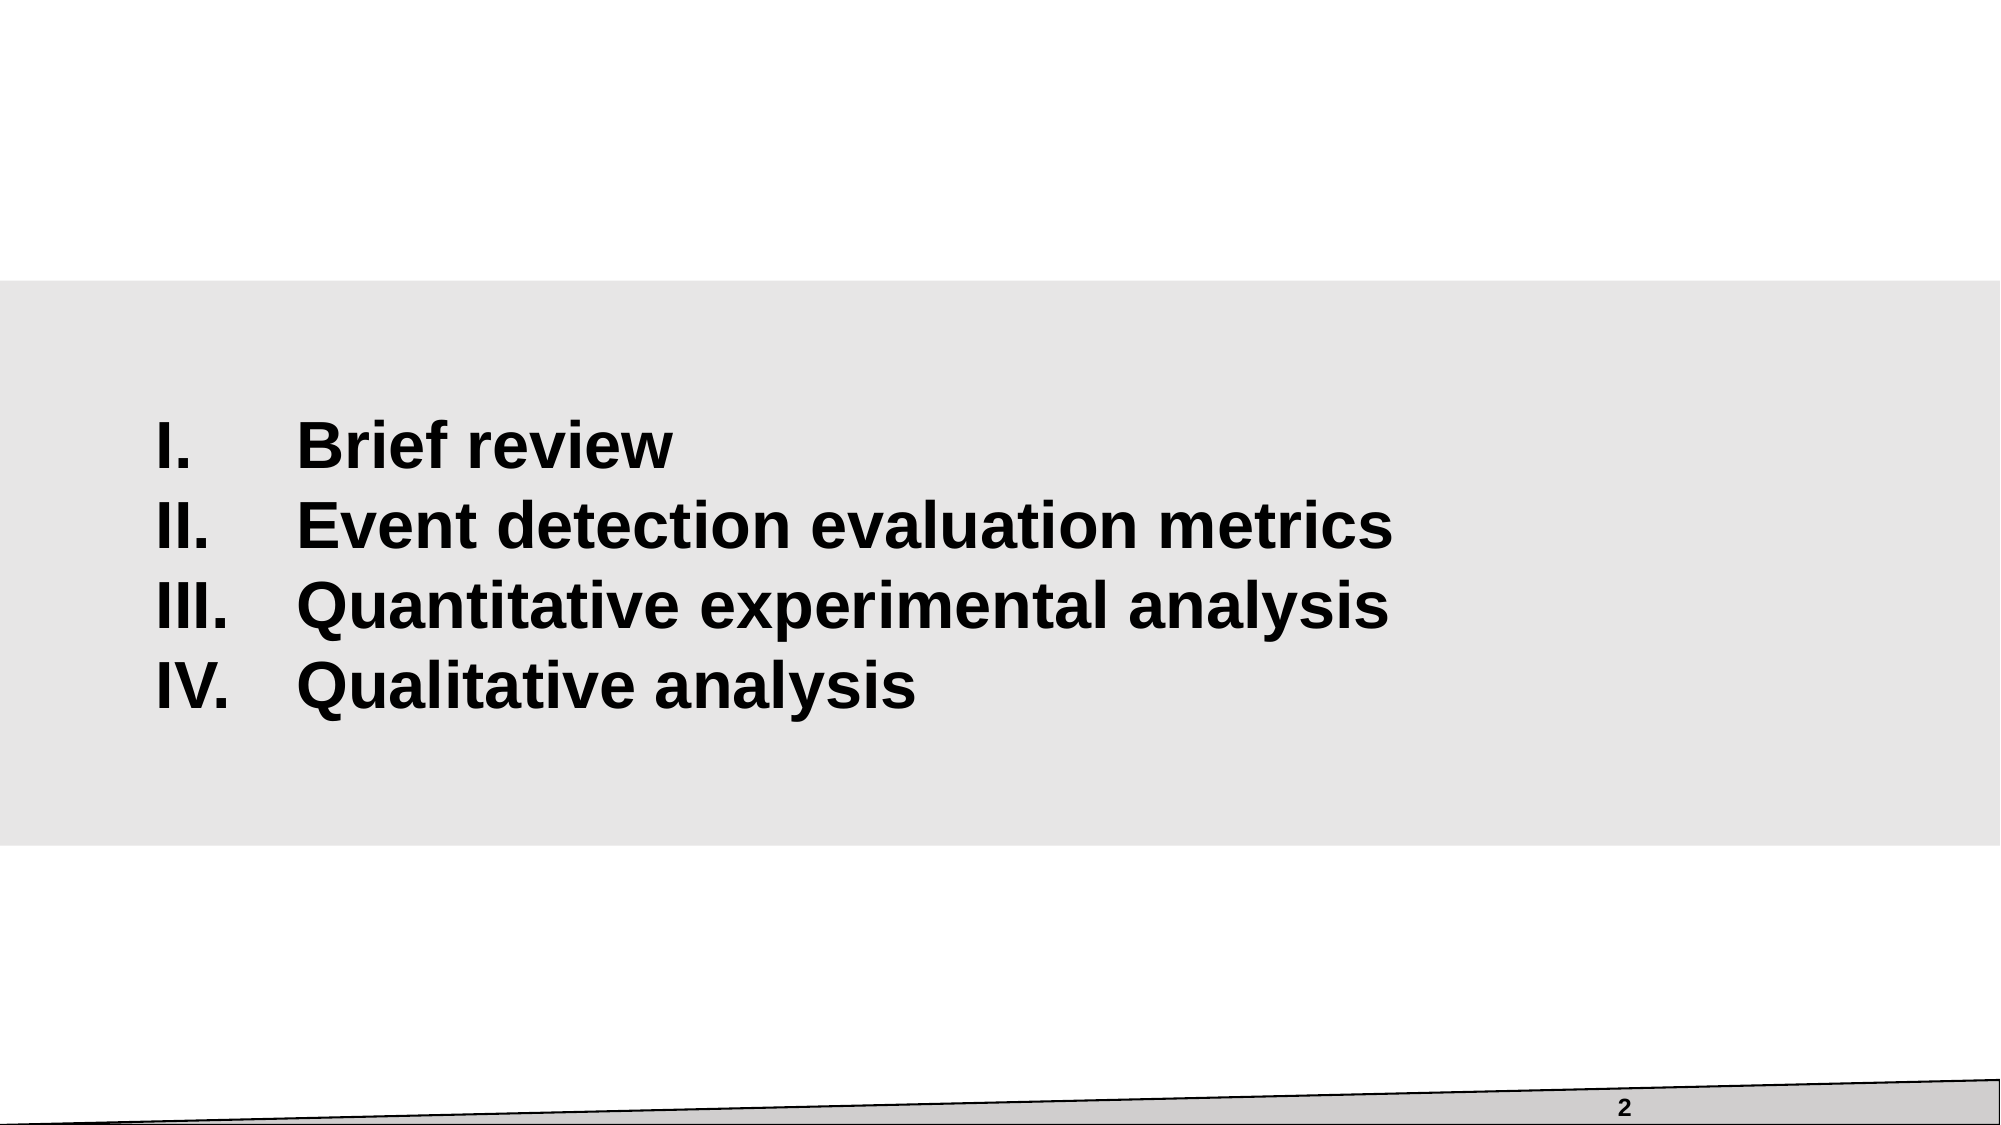

Brief review
Event detection evaluation metrics
Quantitative experimental analysis
Qualitative analysis

2